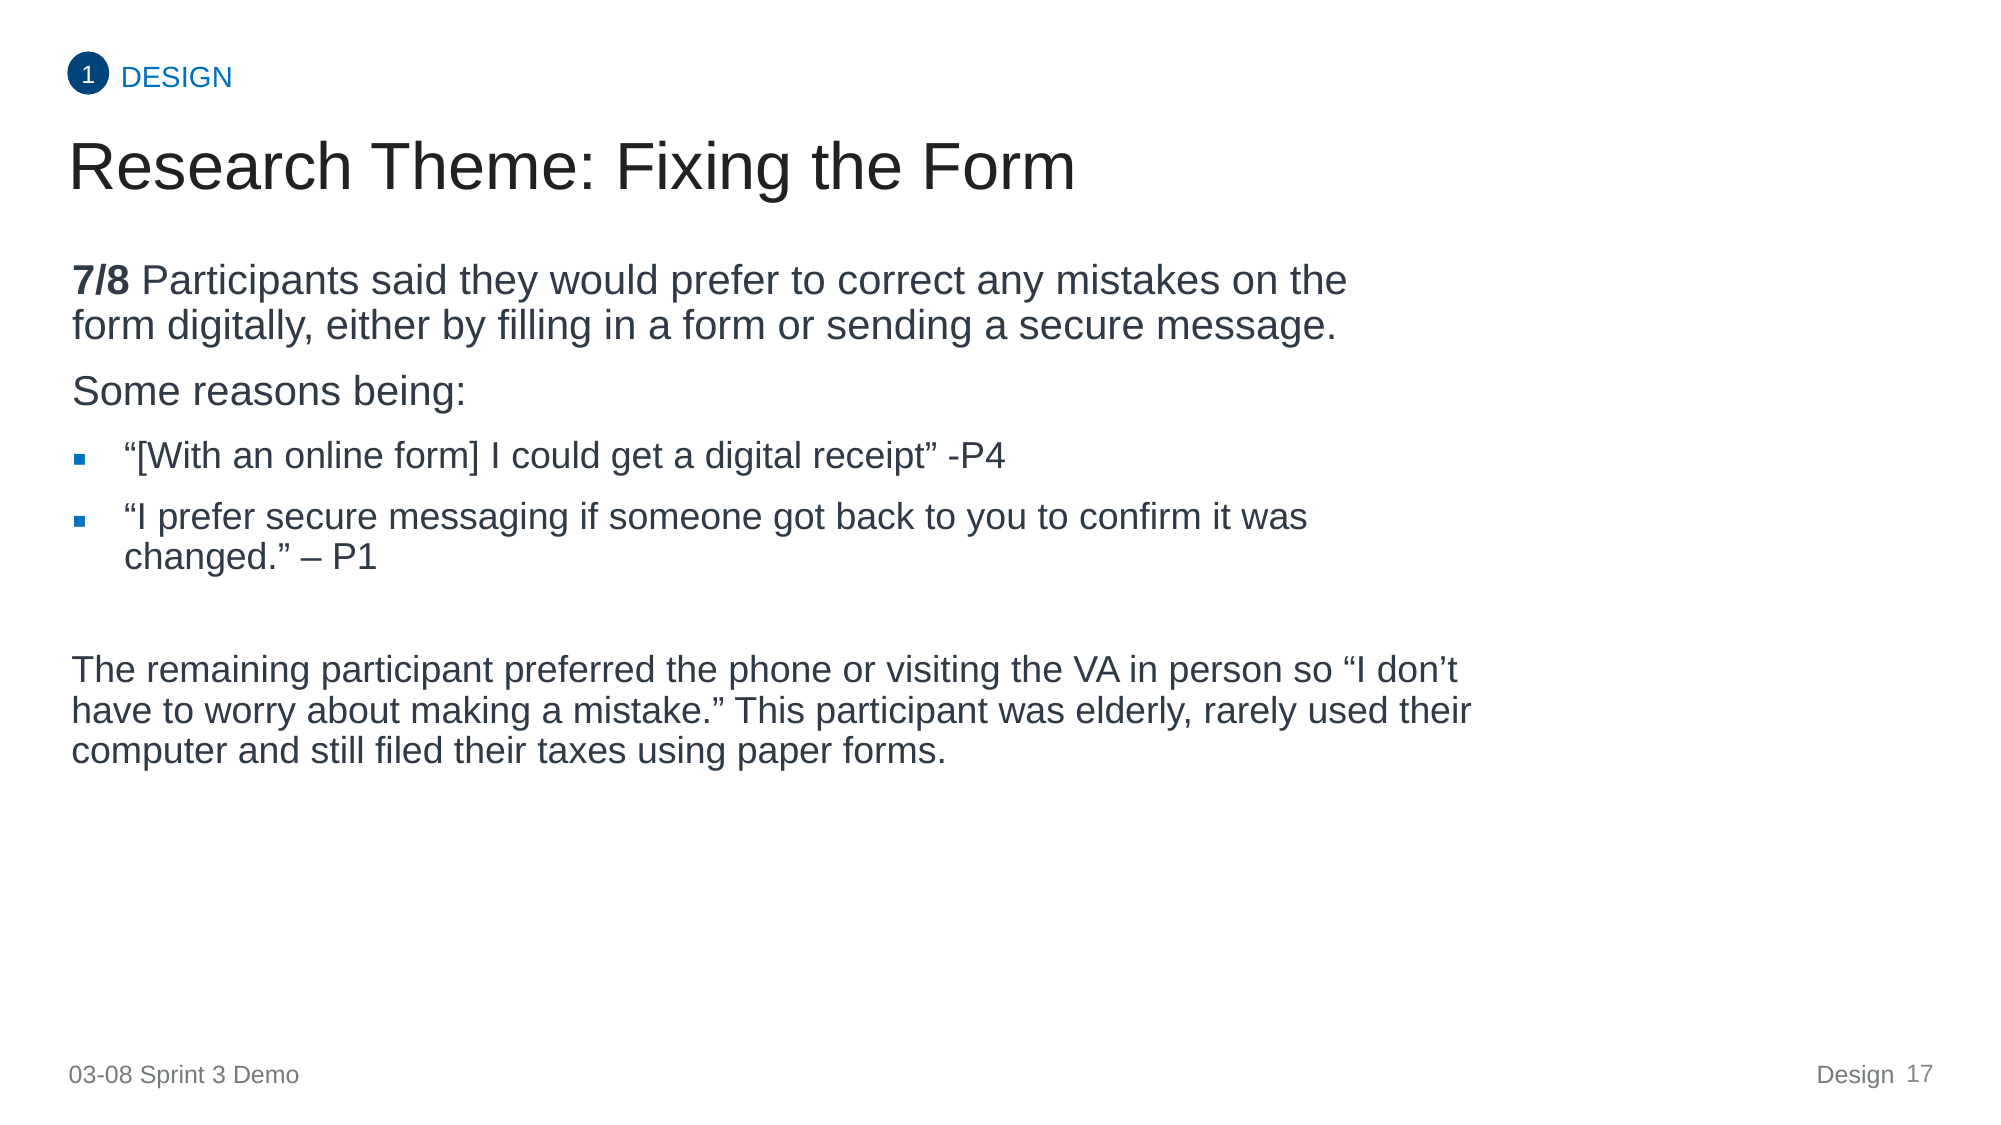

DESIGN
1
Research Theme: Fixing the Form

7/8 Participants said they would prefer to correct any mistakes on the form digitally, either by filling in a form or sending a secure message.
Some reasons being:
“[With an online form] I could get a digital receipt” -P4
“I prefer secure messaging if someone got back to you to confirm it was changed.” – P1
The remaining participant preferred the phone or visiting the VA in person so “I don’t have to worry about making a mistake.” This participant was elderly, rarely used their computer and still filed their taxes using paper forms.
17
03-08 Sprint 3 Demo
Design